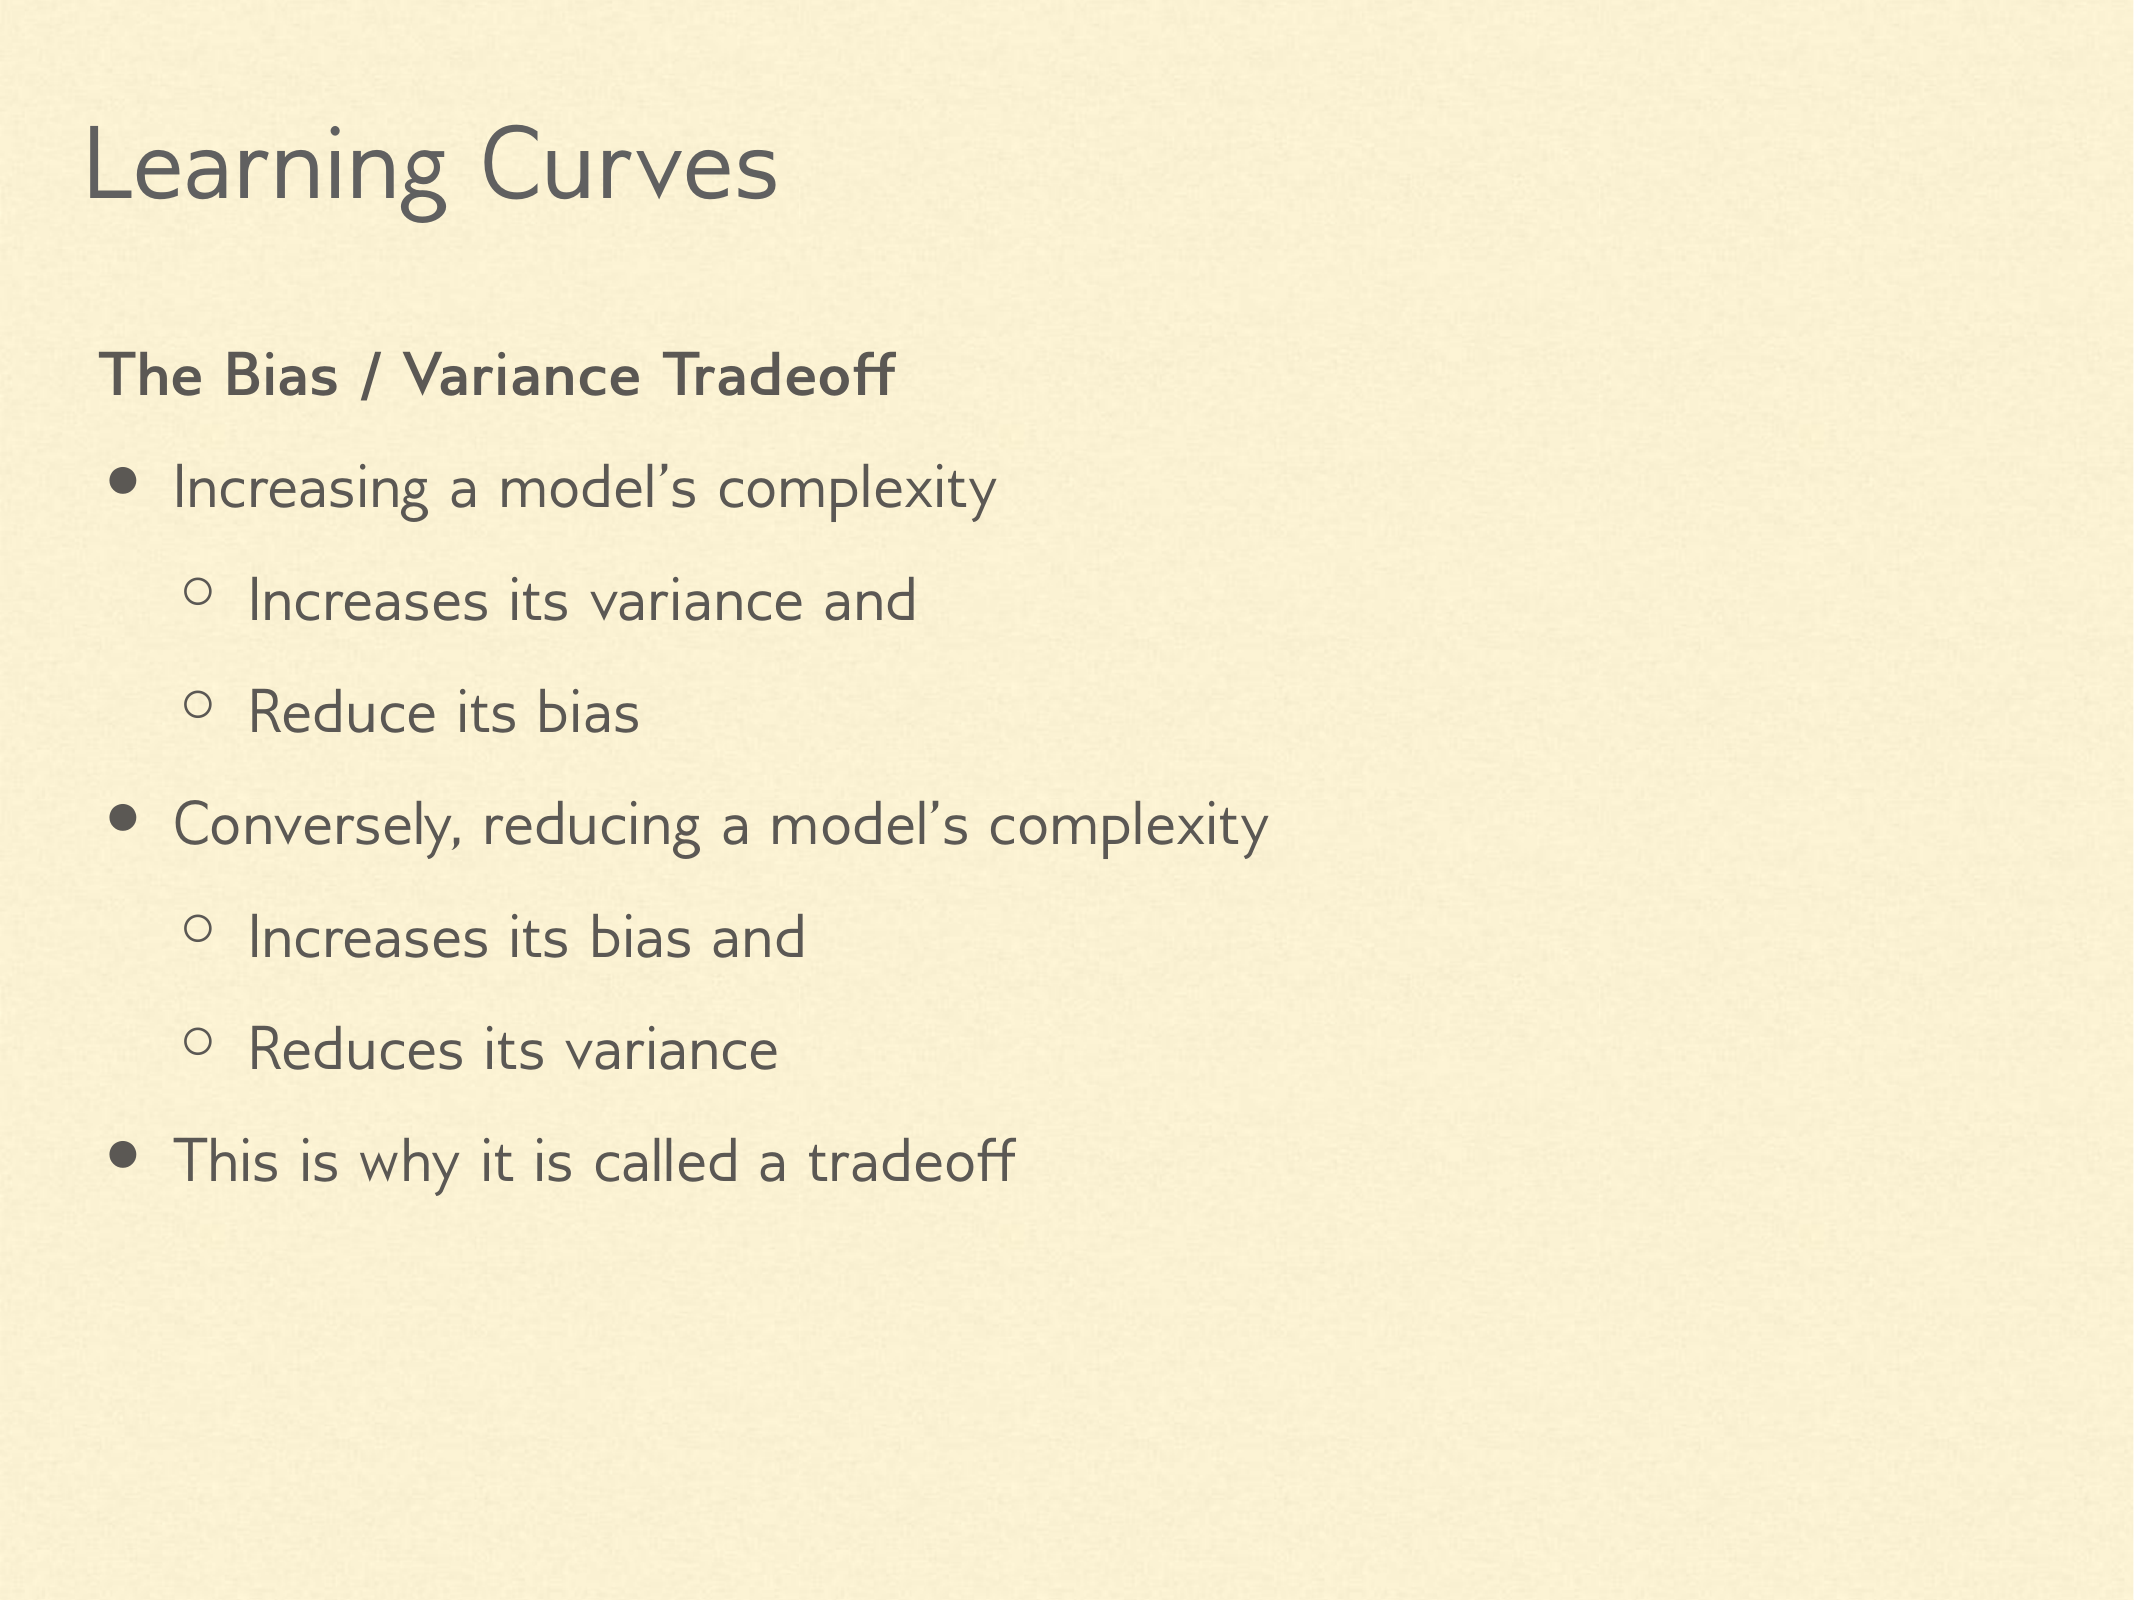

Learning Curves
The Bias / Variance Tradeoff
Increasing a model’s complexity
Increases its variance and
Reduce its bias
Conversely, reducing a model’s complexity
Increases its bias and
Reduces its variance
This is why it is called a tradeoff